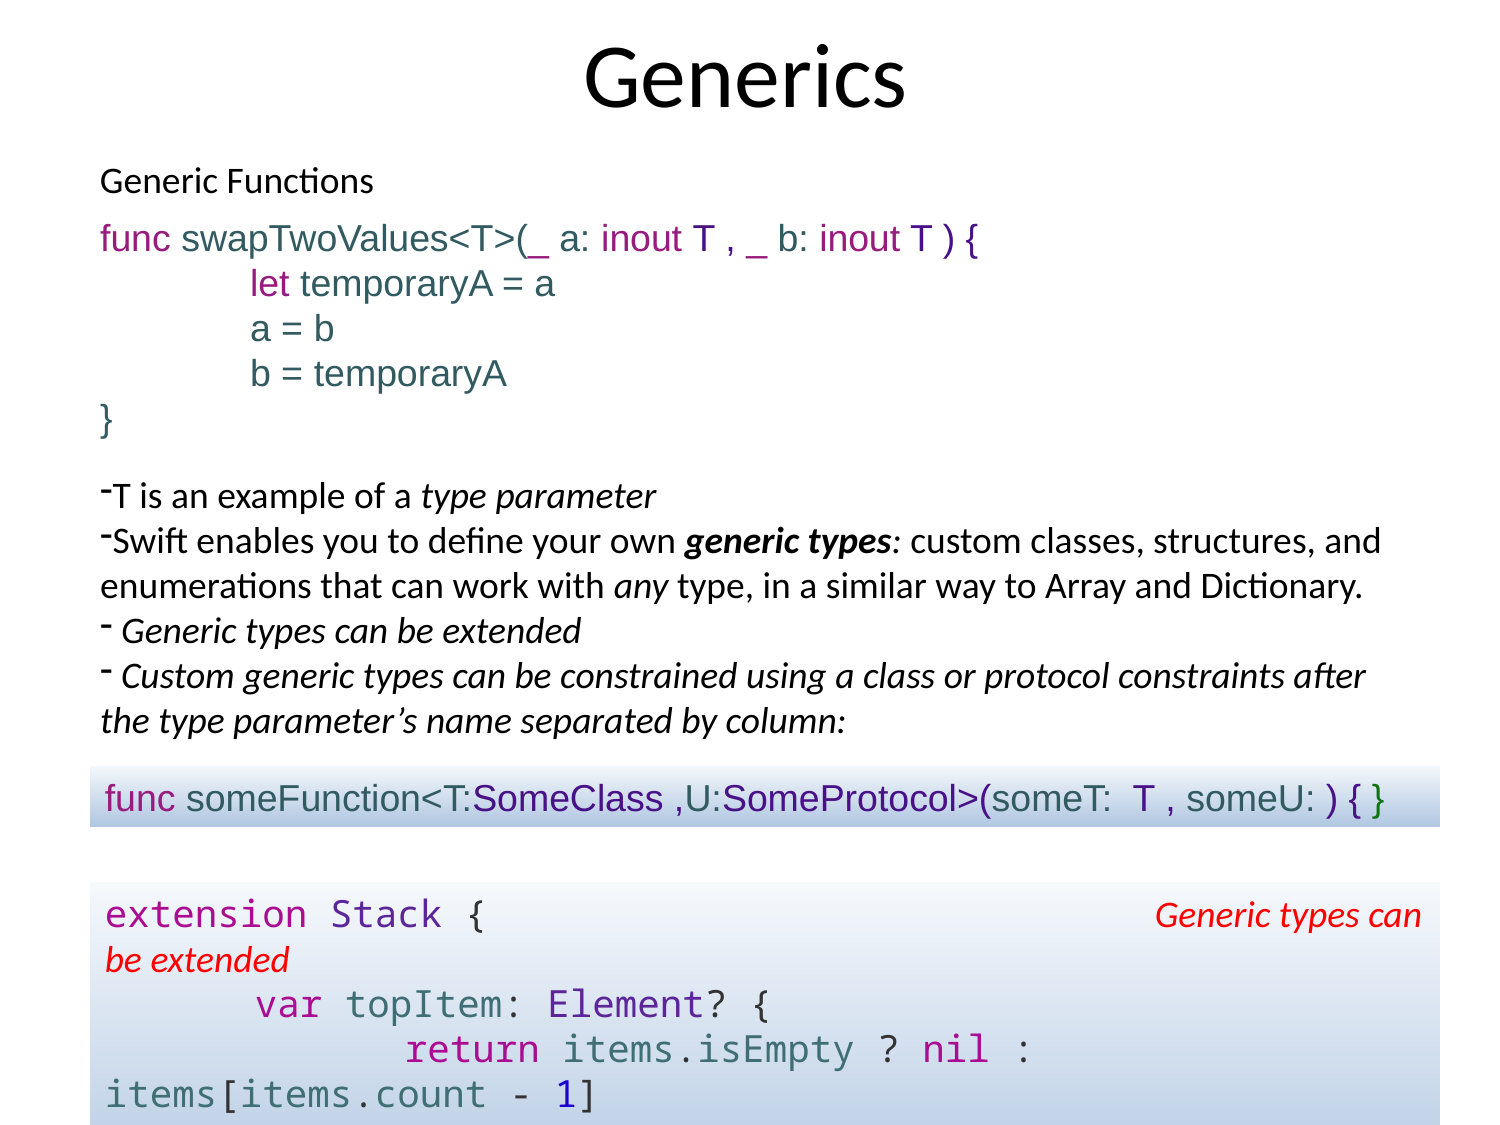

Generics
Generic Functions
func swapTwoValues<T>(_ a: inout T , _ b: inout T ) {
	let temporaryA = a
	a = b
	b = temporaryA
}
T is an example of a type parameter
Swift enables you to define your own generic types: custom classes, structures, and enumerations that can work with any type, in a similar way to Array and Dictionary.
 Generic types can be extended
 Custom generic types can be constrained using a class or protocol constraints after the type parameter’s name separated by column:
func someFunction<T:SomeClass ,U:SomeProtocol>(someT:  T , someU: ) { }
extension Stack {					Generic types can be extended
	var topItem: Element? {
		return items.isEmpty ? nil : items[items.count - 1]
	}
}